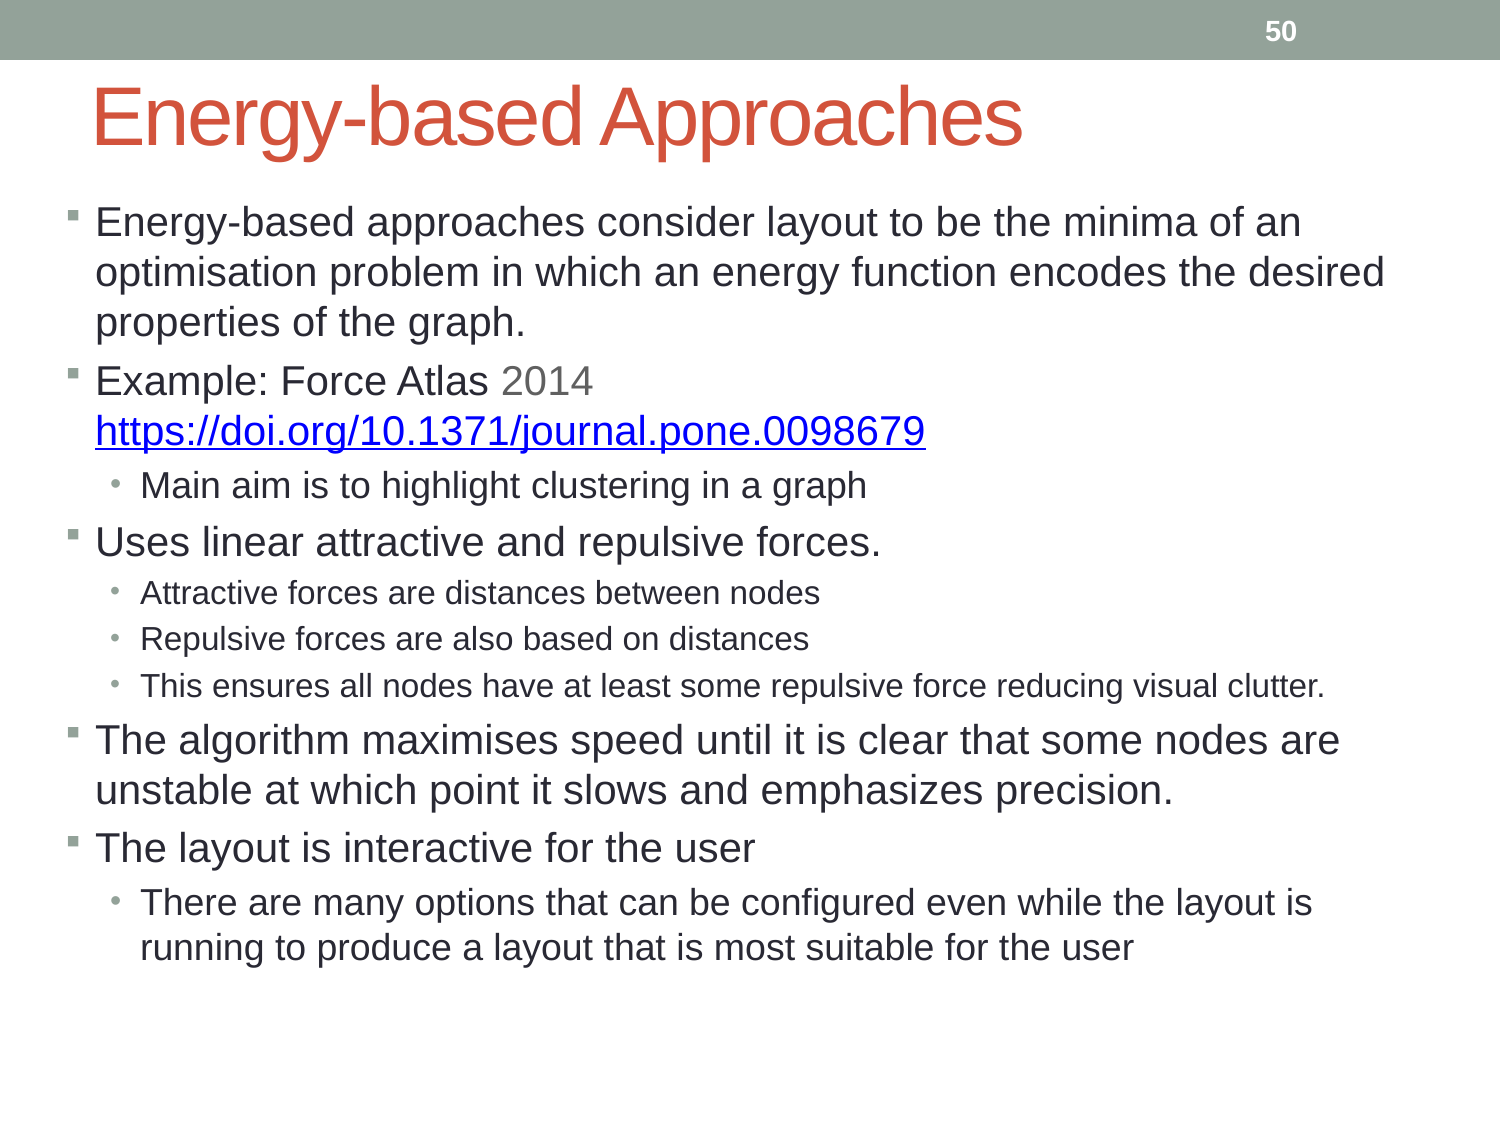

50
# Energy-based Approaches
Energy-based approaches consider layout to be the minima of an optimisation problem in which an energy function encodes the desired properties of the graph.
Example: Force Atlas 2014 https://doi.org/10.1371/journal.pone.0098679
Main aim is to highlight clustering in a graph
Uses linear attractive and repulsive forces.
Attractive forces are distances between nodes
Repulsive forces are also based on distances
This ensures all nodes have at least some repulsive force reducing visual clutter.
The algorithm maximises speed until it is clear that some nodes are unstable at which point it slows and emphasizes precision.
The layout is interactive for the user
There are many options that can be configured even while the layout is running to produce a layout that is most suitable for the user